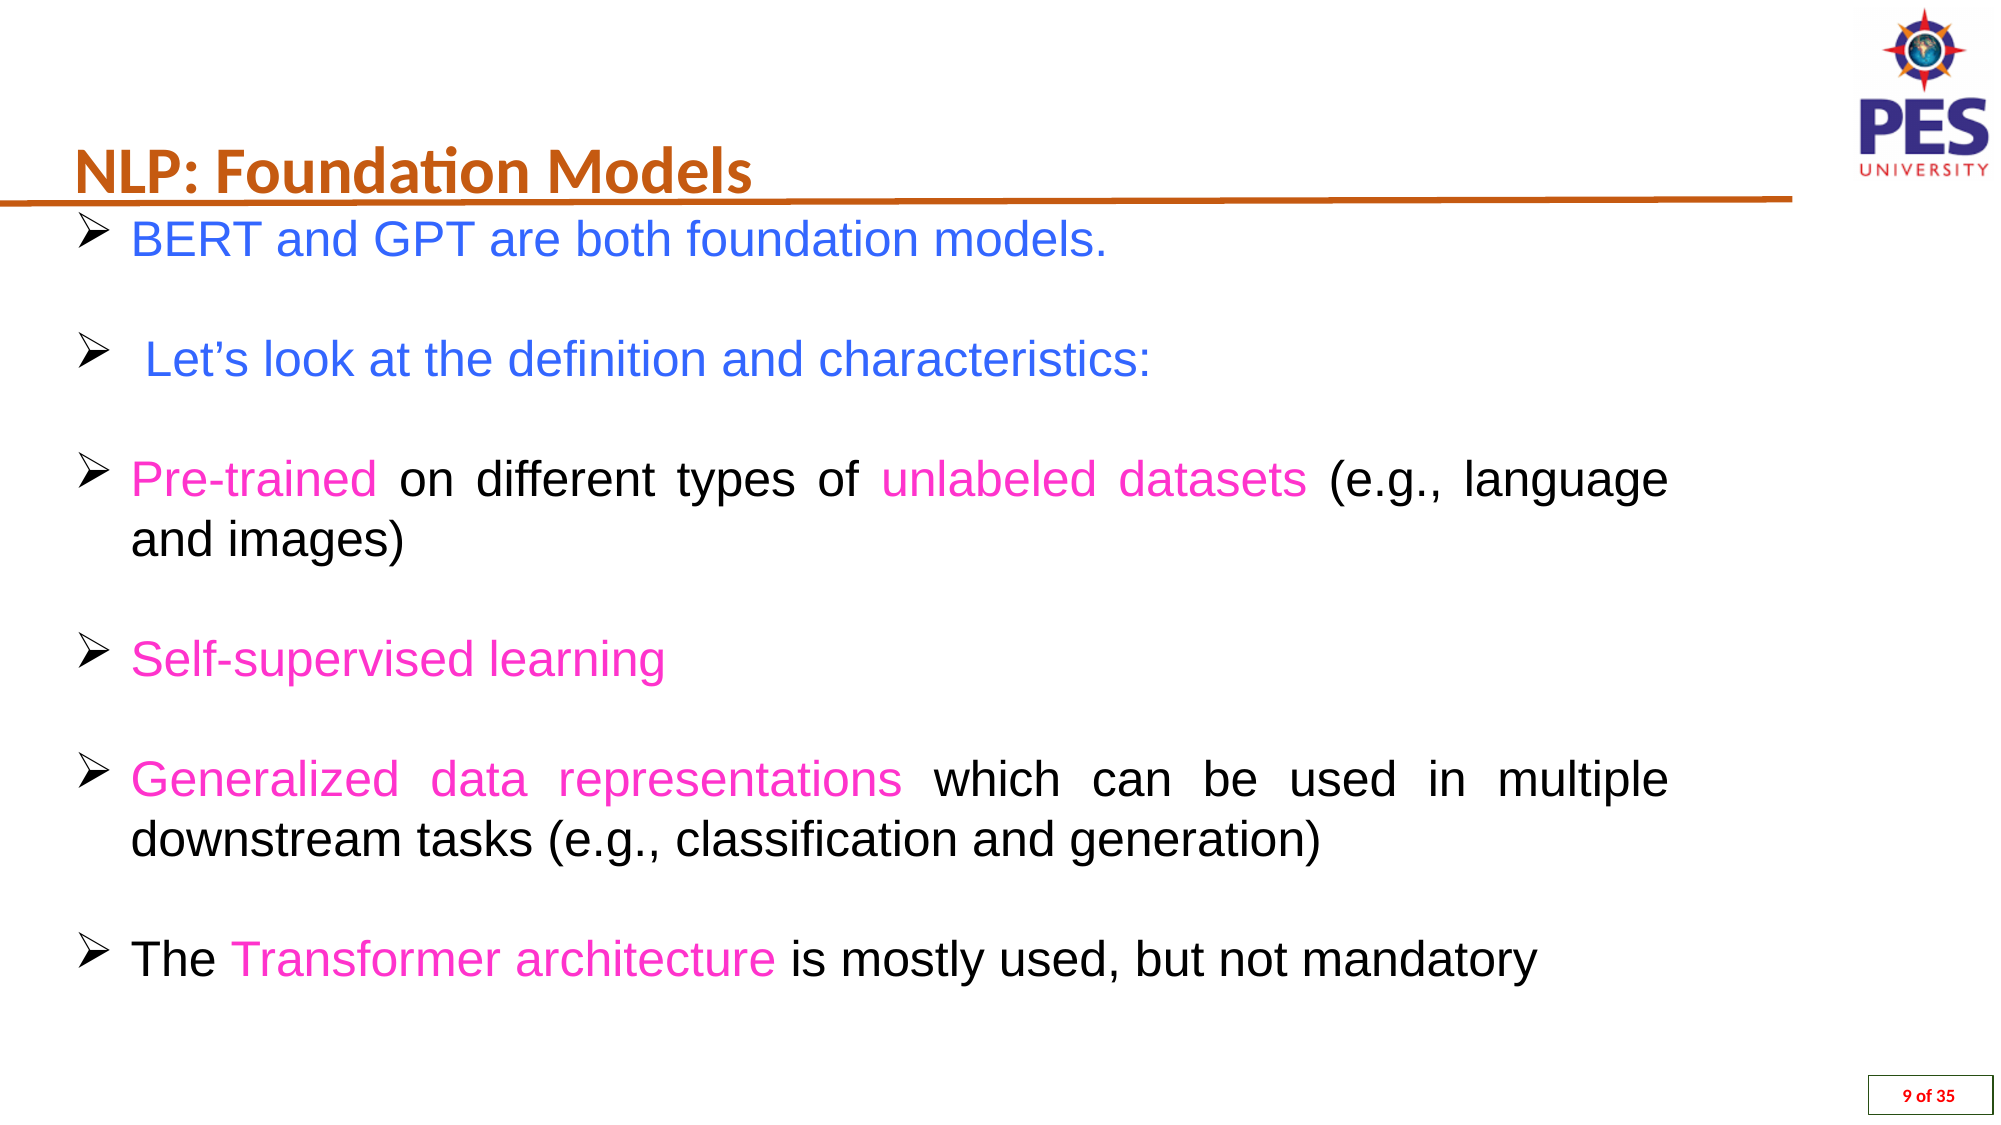

NLP: Foundation Models
BERT and GPT are both foundation models.

 Let’s look at the definition and characteristics:

Pre-trained on different types of unlabeled datasets (e.g., language and images)

Self-supervised learning

Generalized data representations which can be used in multiple downstream tasks (e.g., classification and generation)

The Transformer architecture is mostly used, but not mandatory